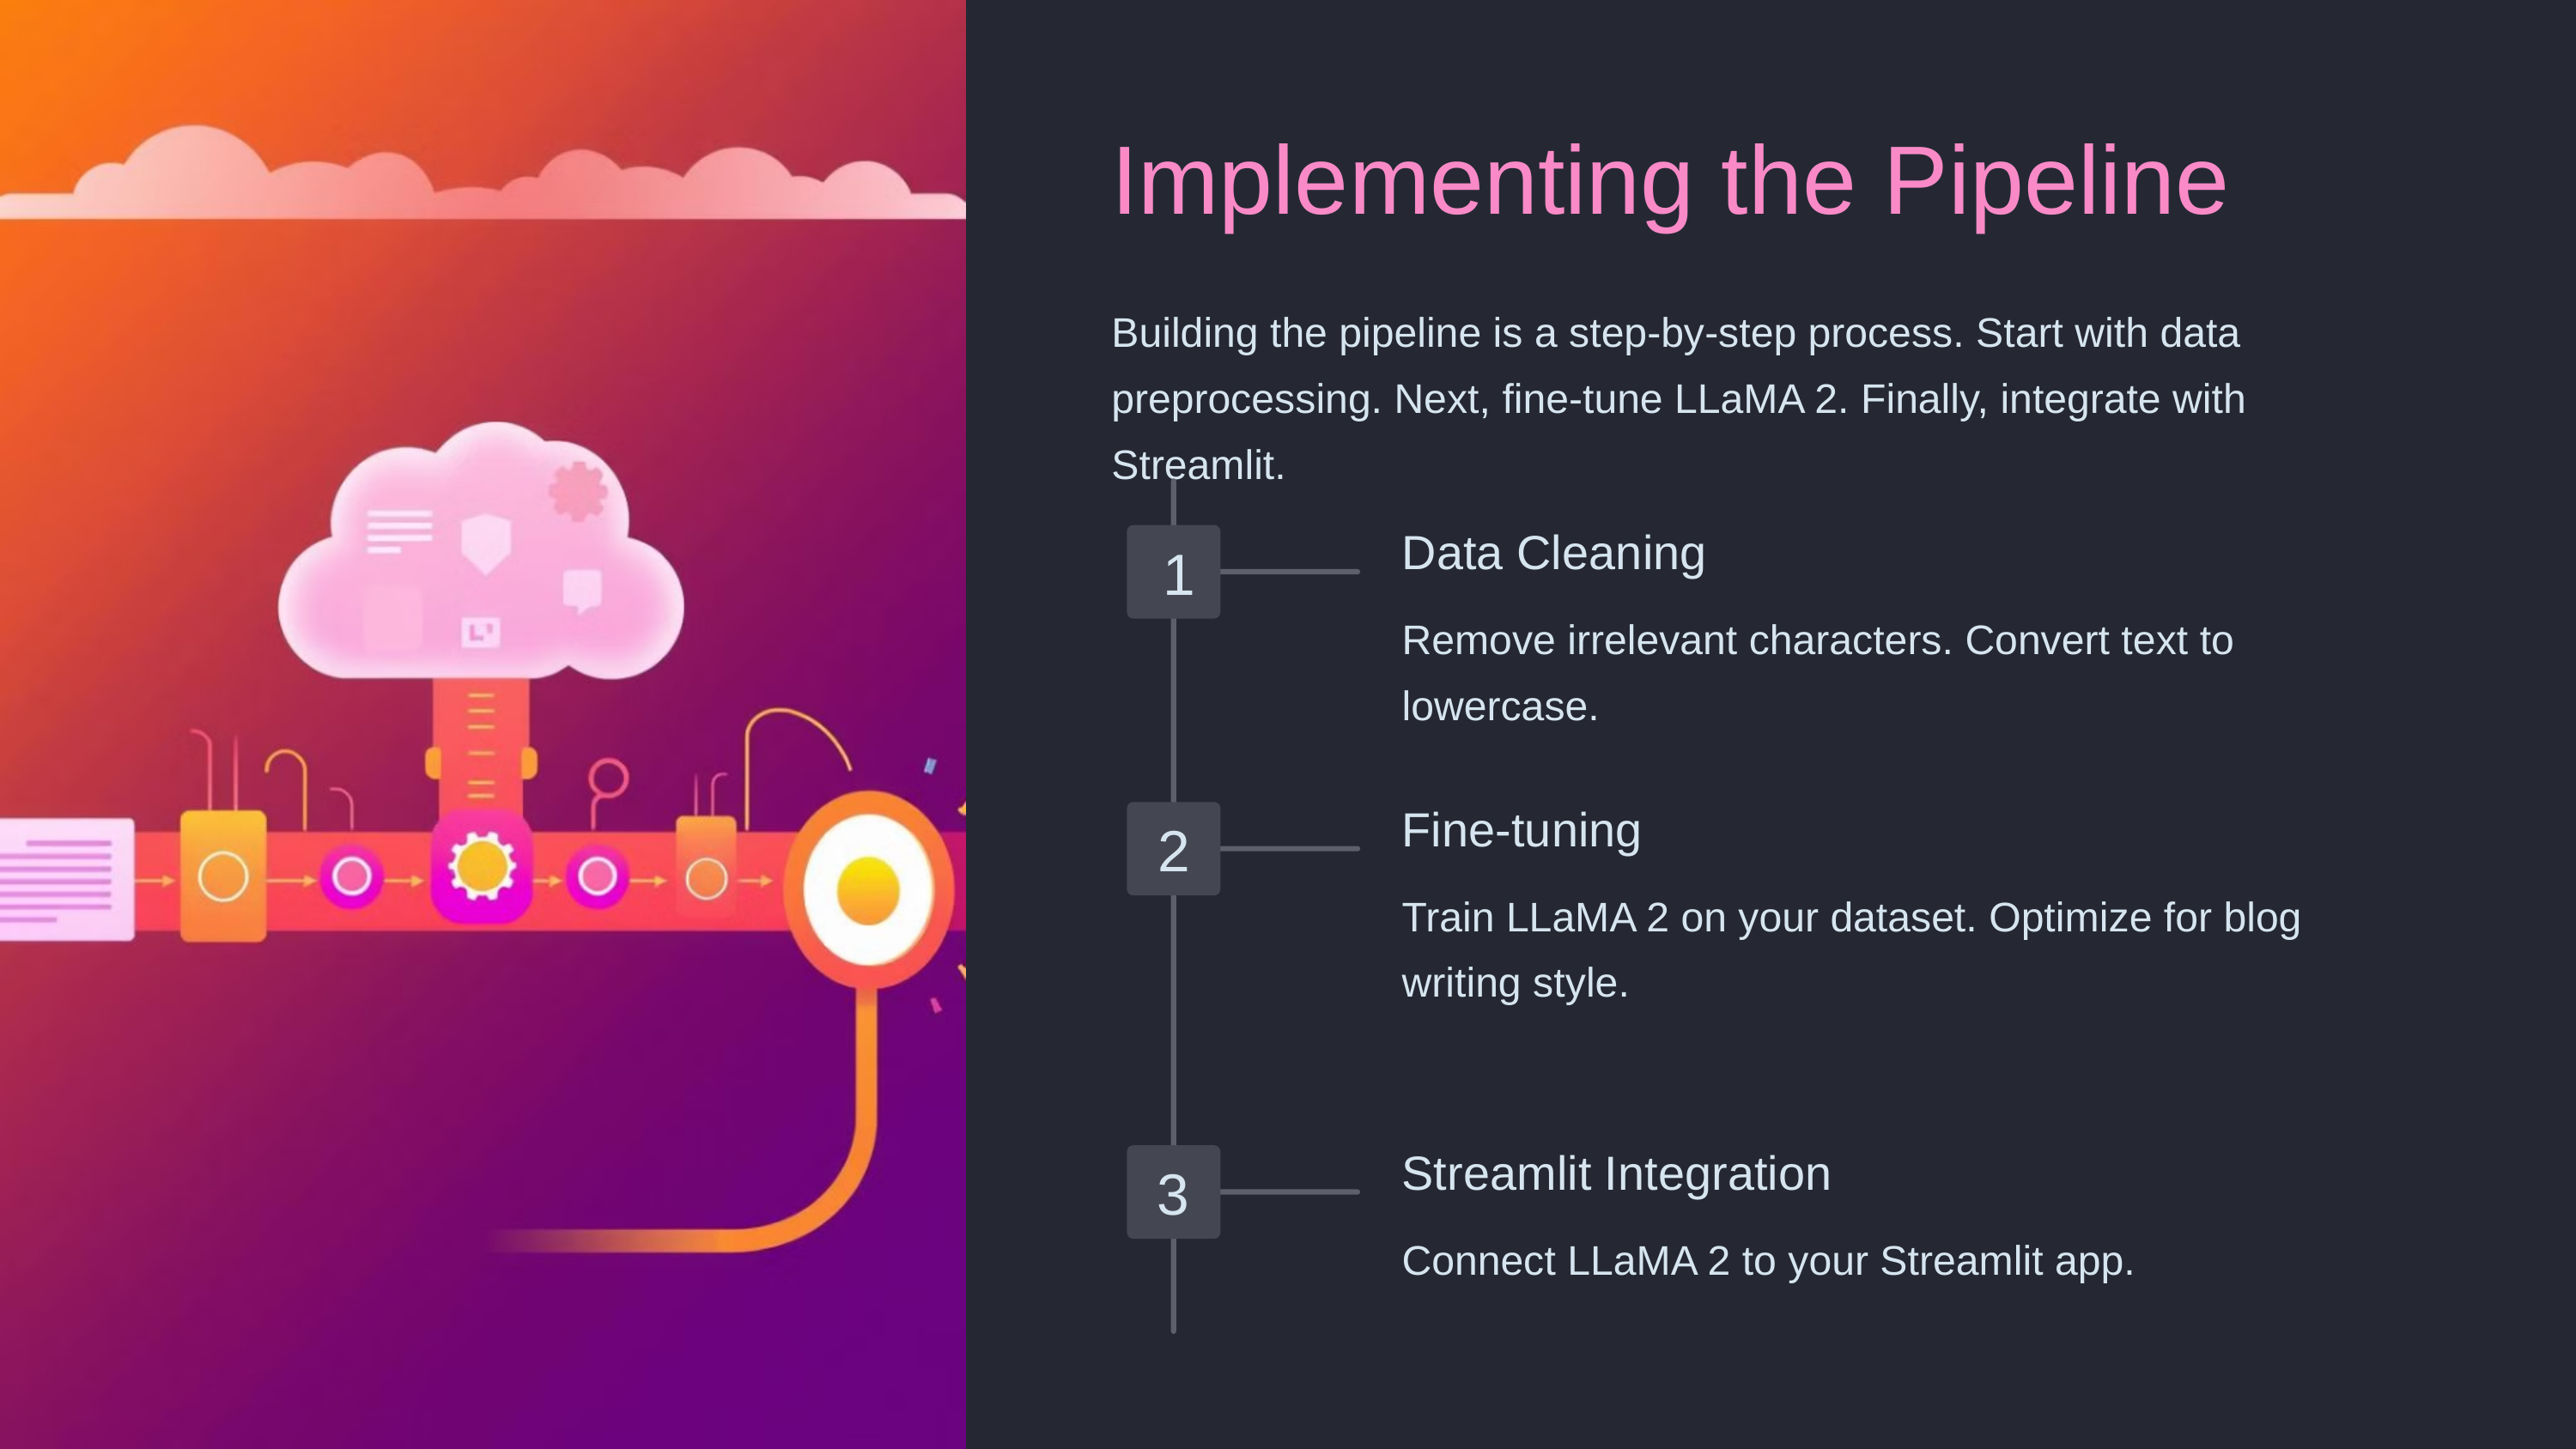

Implementing the Pipeline

Building the pipeline is a step-by-step process. Start with data preprocessing. Next, fine-tune LLaMA 2. Finally, integrate with Streamlit.

Data Cleaning

1

Remove irrelevant characters. Convert text to lowercase.

Fine-tuning

2

Train LLaMA 2 on your dataset. Optimize for blog writing style.

Streamlit Integration

3

Connect LLaMA 2 to your Streamlit app.